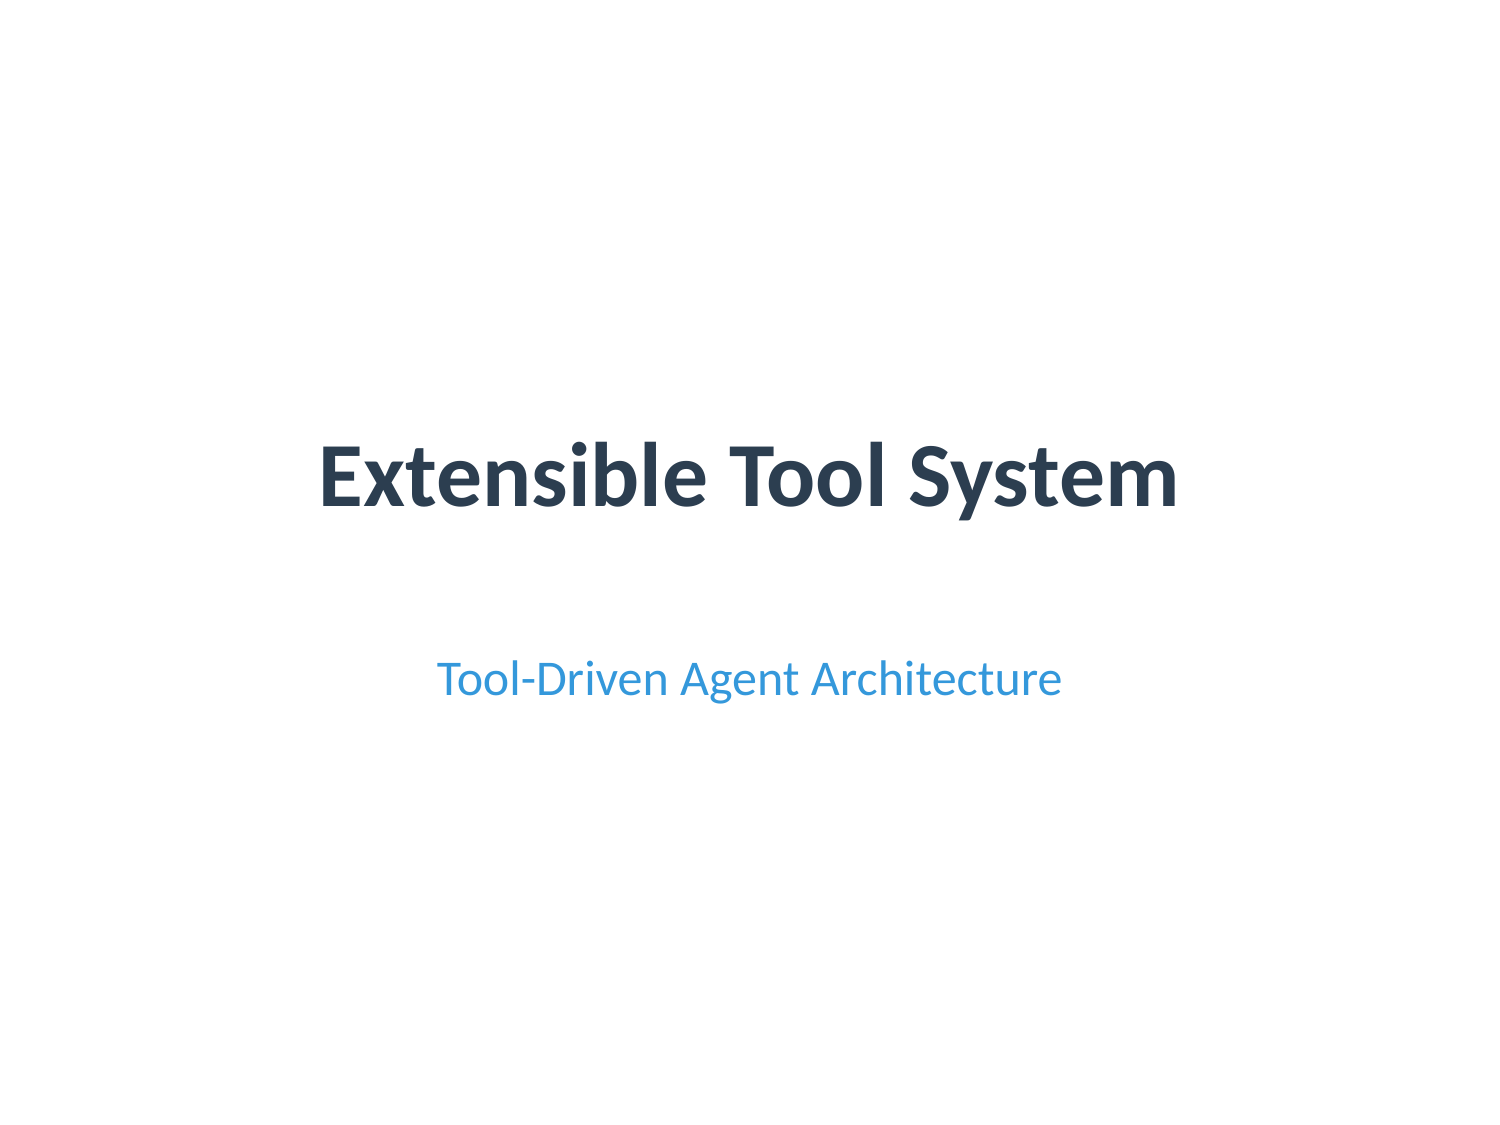

# Extensible Tool System
Tool-Driven Agent Architecture